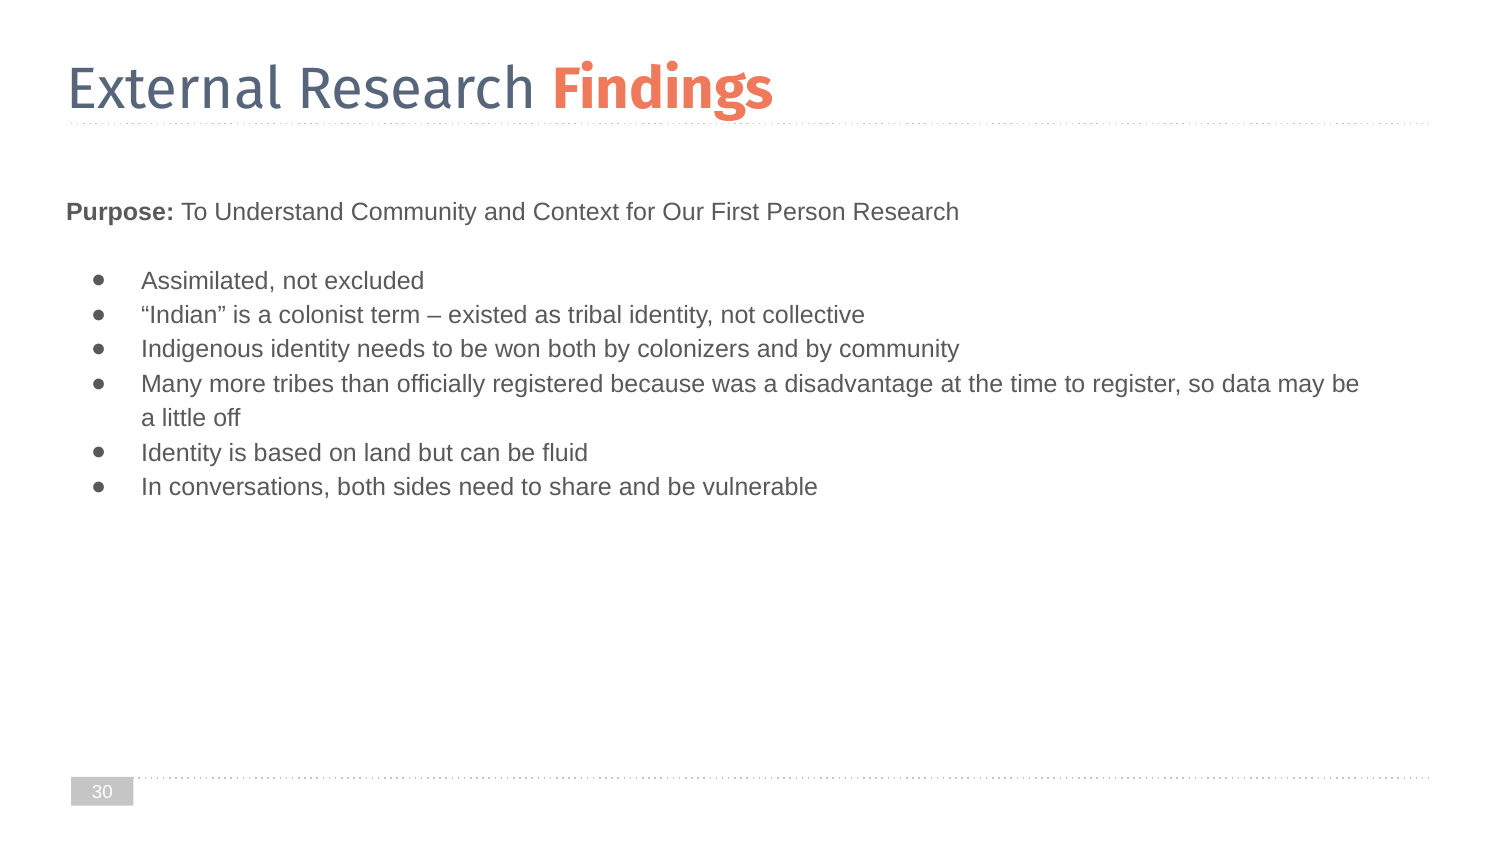

# External Research Findings
Purpose: To Understand Community and Context for Our First Person Research

Assimilated, not excluded
“Indian” is a colonist term – existed as tribal identity, not collective
Indigenous identity needs to be won both by colonizers and by community
Many more tribes than officially registered because was a disadvantage at the time to register, so data may be a little off
Identity is based on land but can be fluid
In conversations, both sides need to share and be vulnerable
30